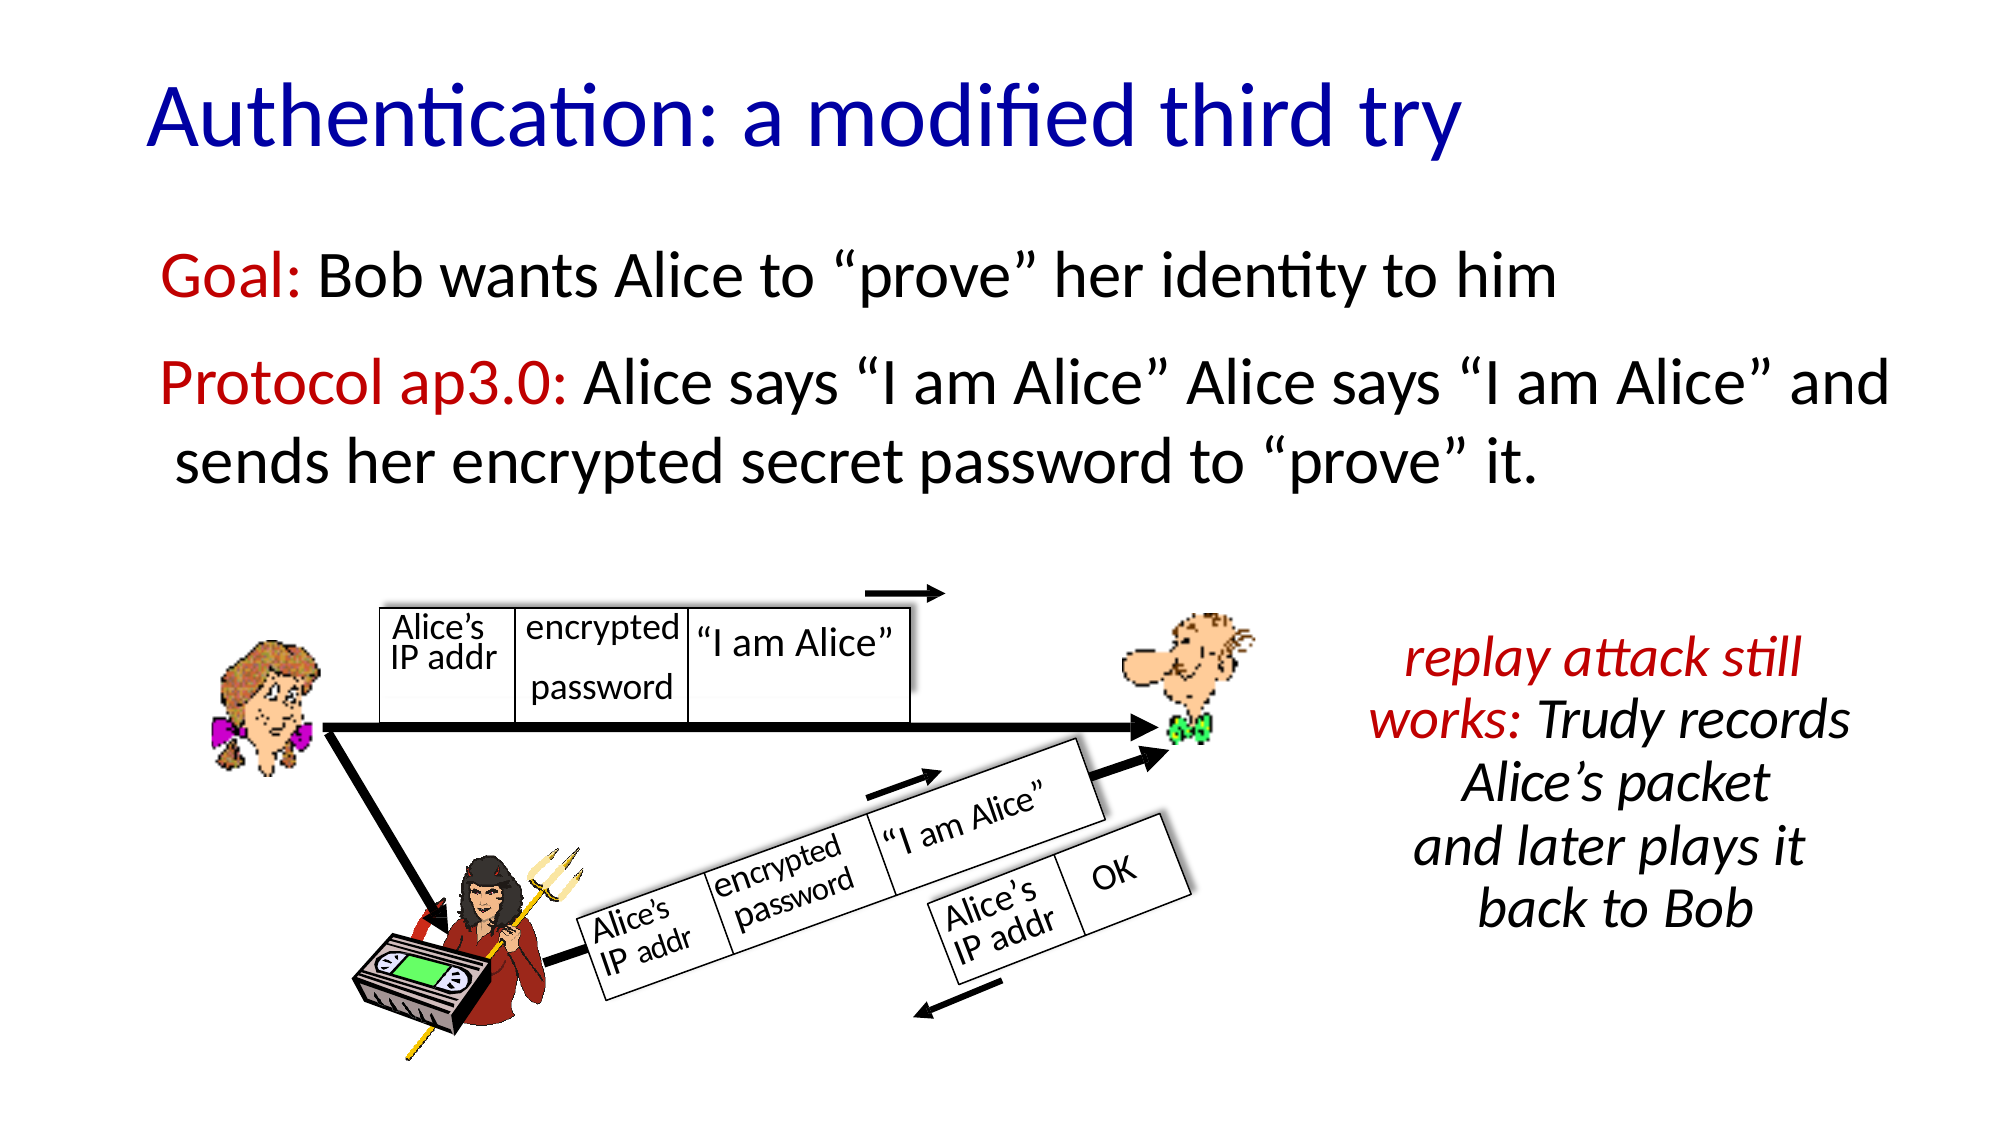

# Authentication: a modified third try
Goal: Bob wants Alice to “prove” her identity to him
Protocol ap3.0: Alice says “I am Alice” Alice says “I am Alice” and  sends her encrypted secret password to “prove” it.

replay attack still  works: Trudy records  Alice’s packet
and later plays it  back to Bob

| Alice’s IP addr | encrypted password | “I am Alice” |
| --- | --- | --- |

“I am Alice”

encrypted

OK

password
Alice’s
Alice’s
IP addr

IP addr